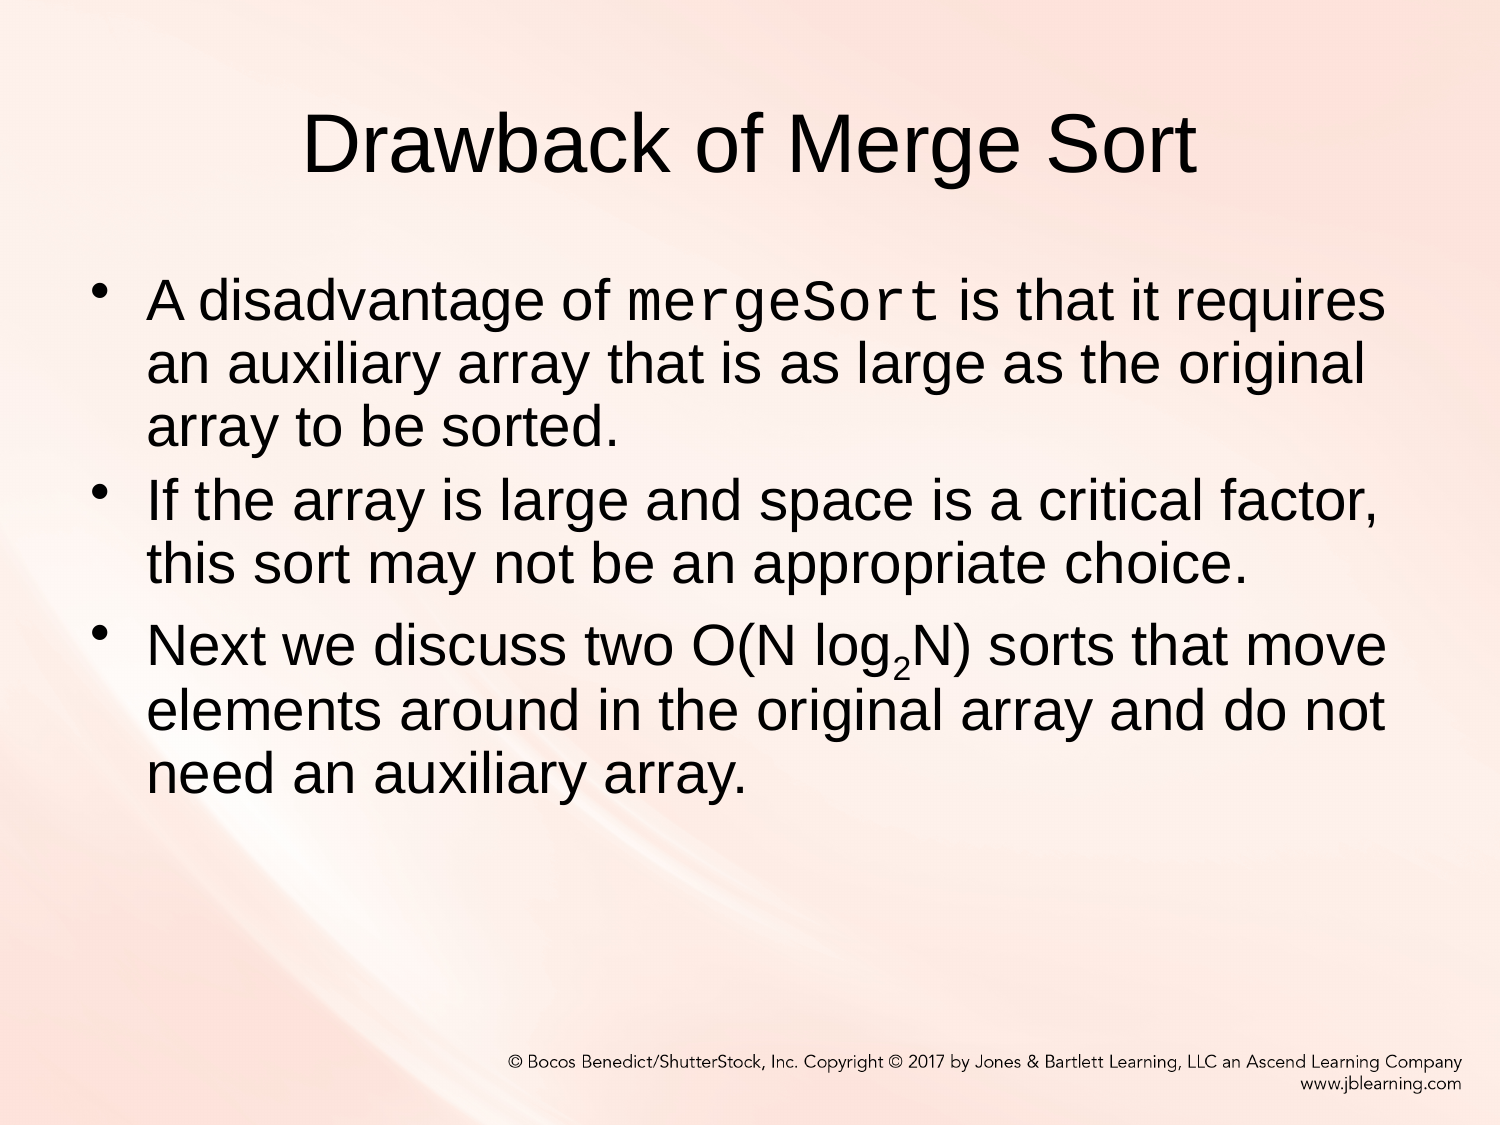

# Drawback of Merge Sort
A disadvantage of mergeSort is that it requires an auxiliary array that is as large as the original array to be sorted.
If the array is large and space is a critical factor, this sort may not be an appropriate choice.
Next we discuss two O(N log2N) sorts that move elements around in the original array and do not need an auxiliary array.